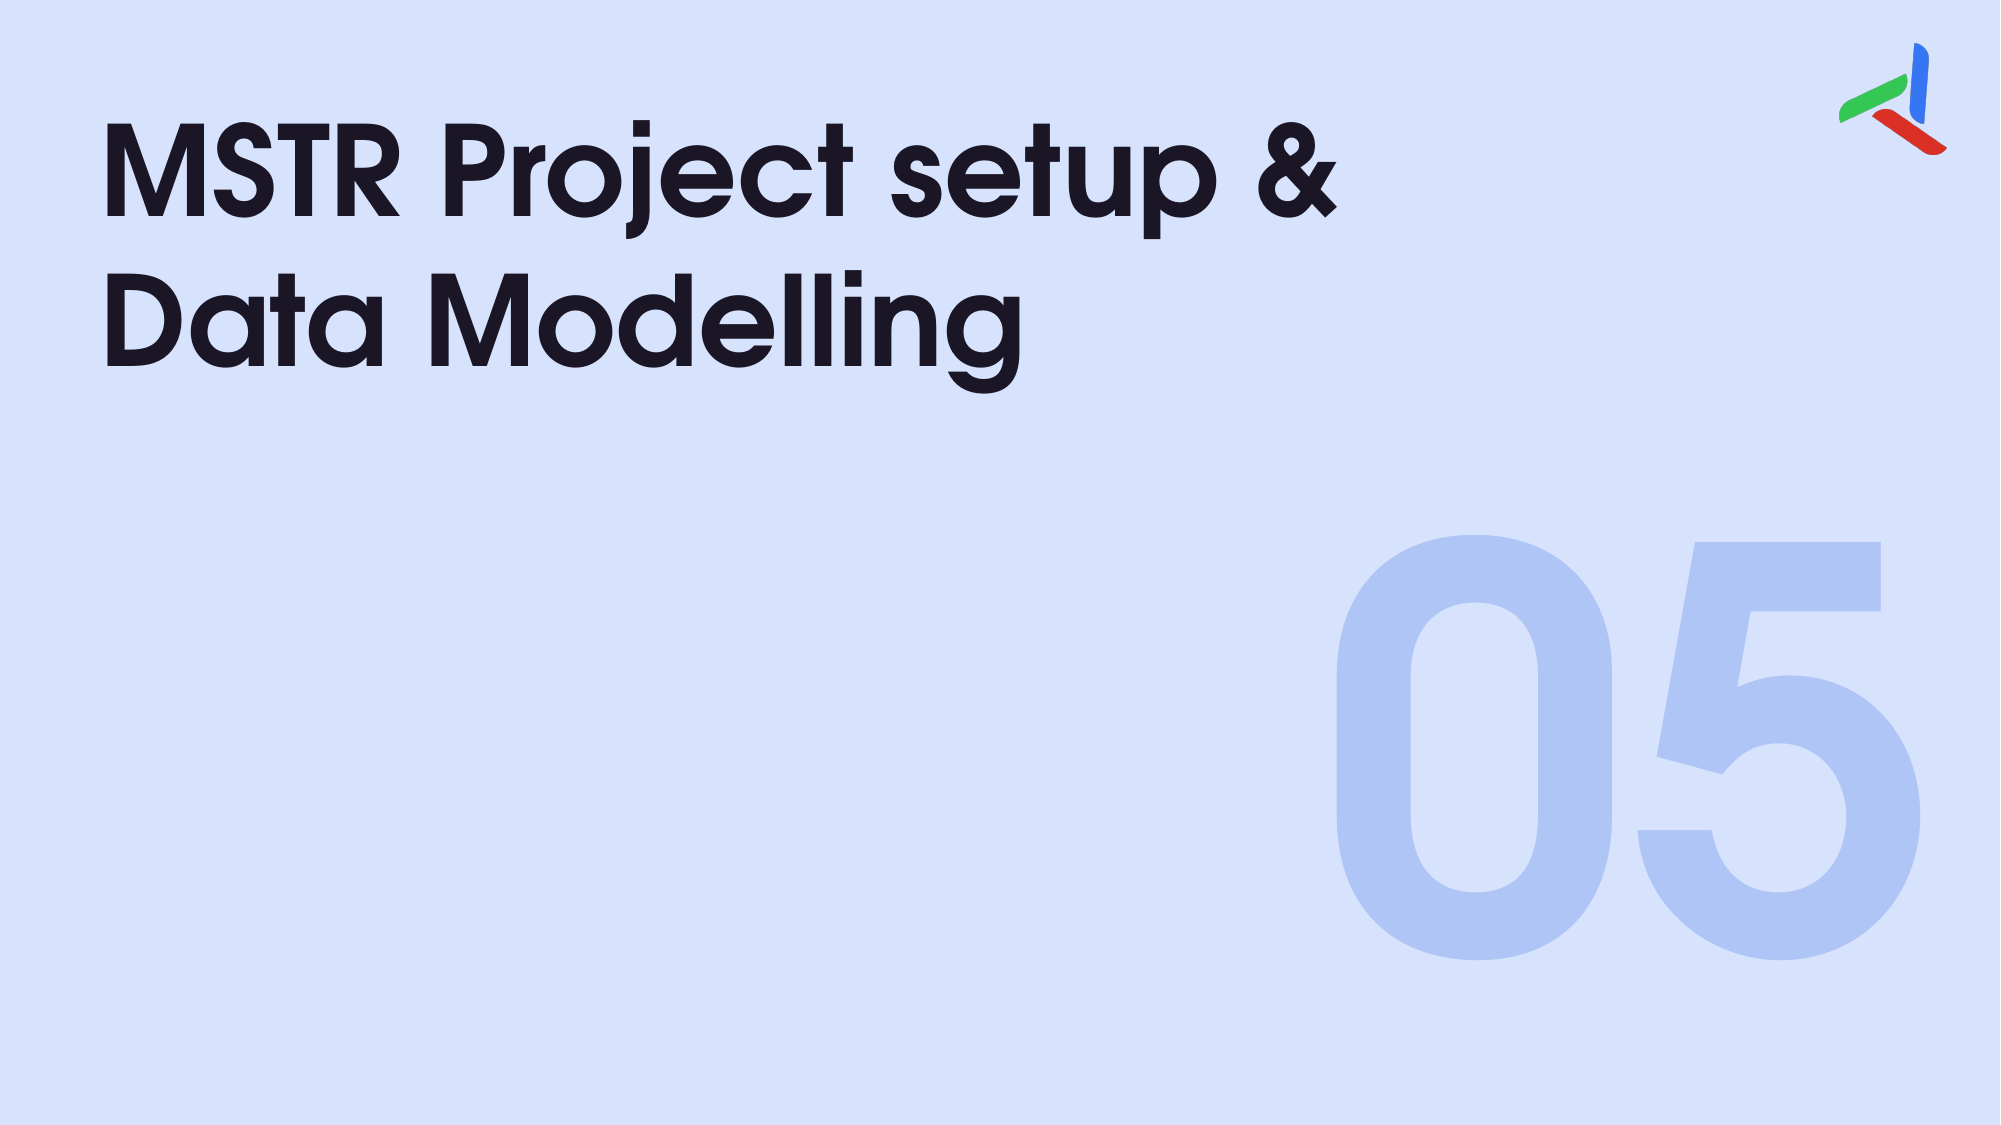

MSTR Project setup & Data Modelling

05